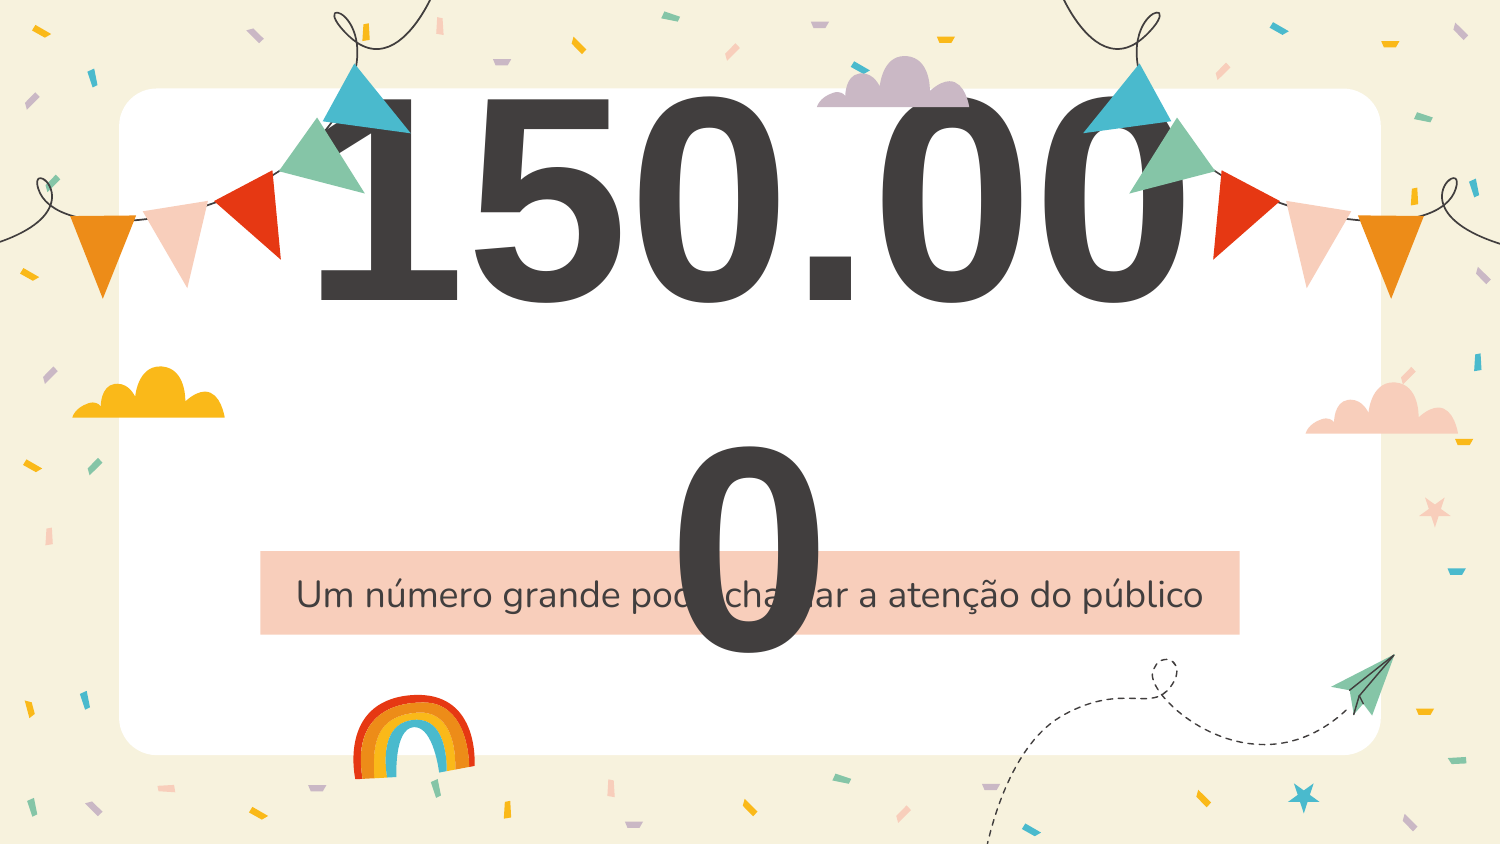

# 150.000
Um número grande pode chamar a atenção do público